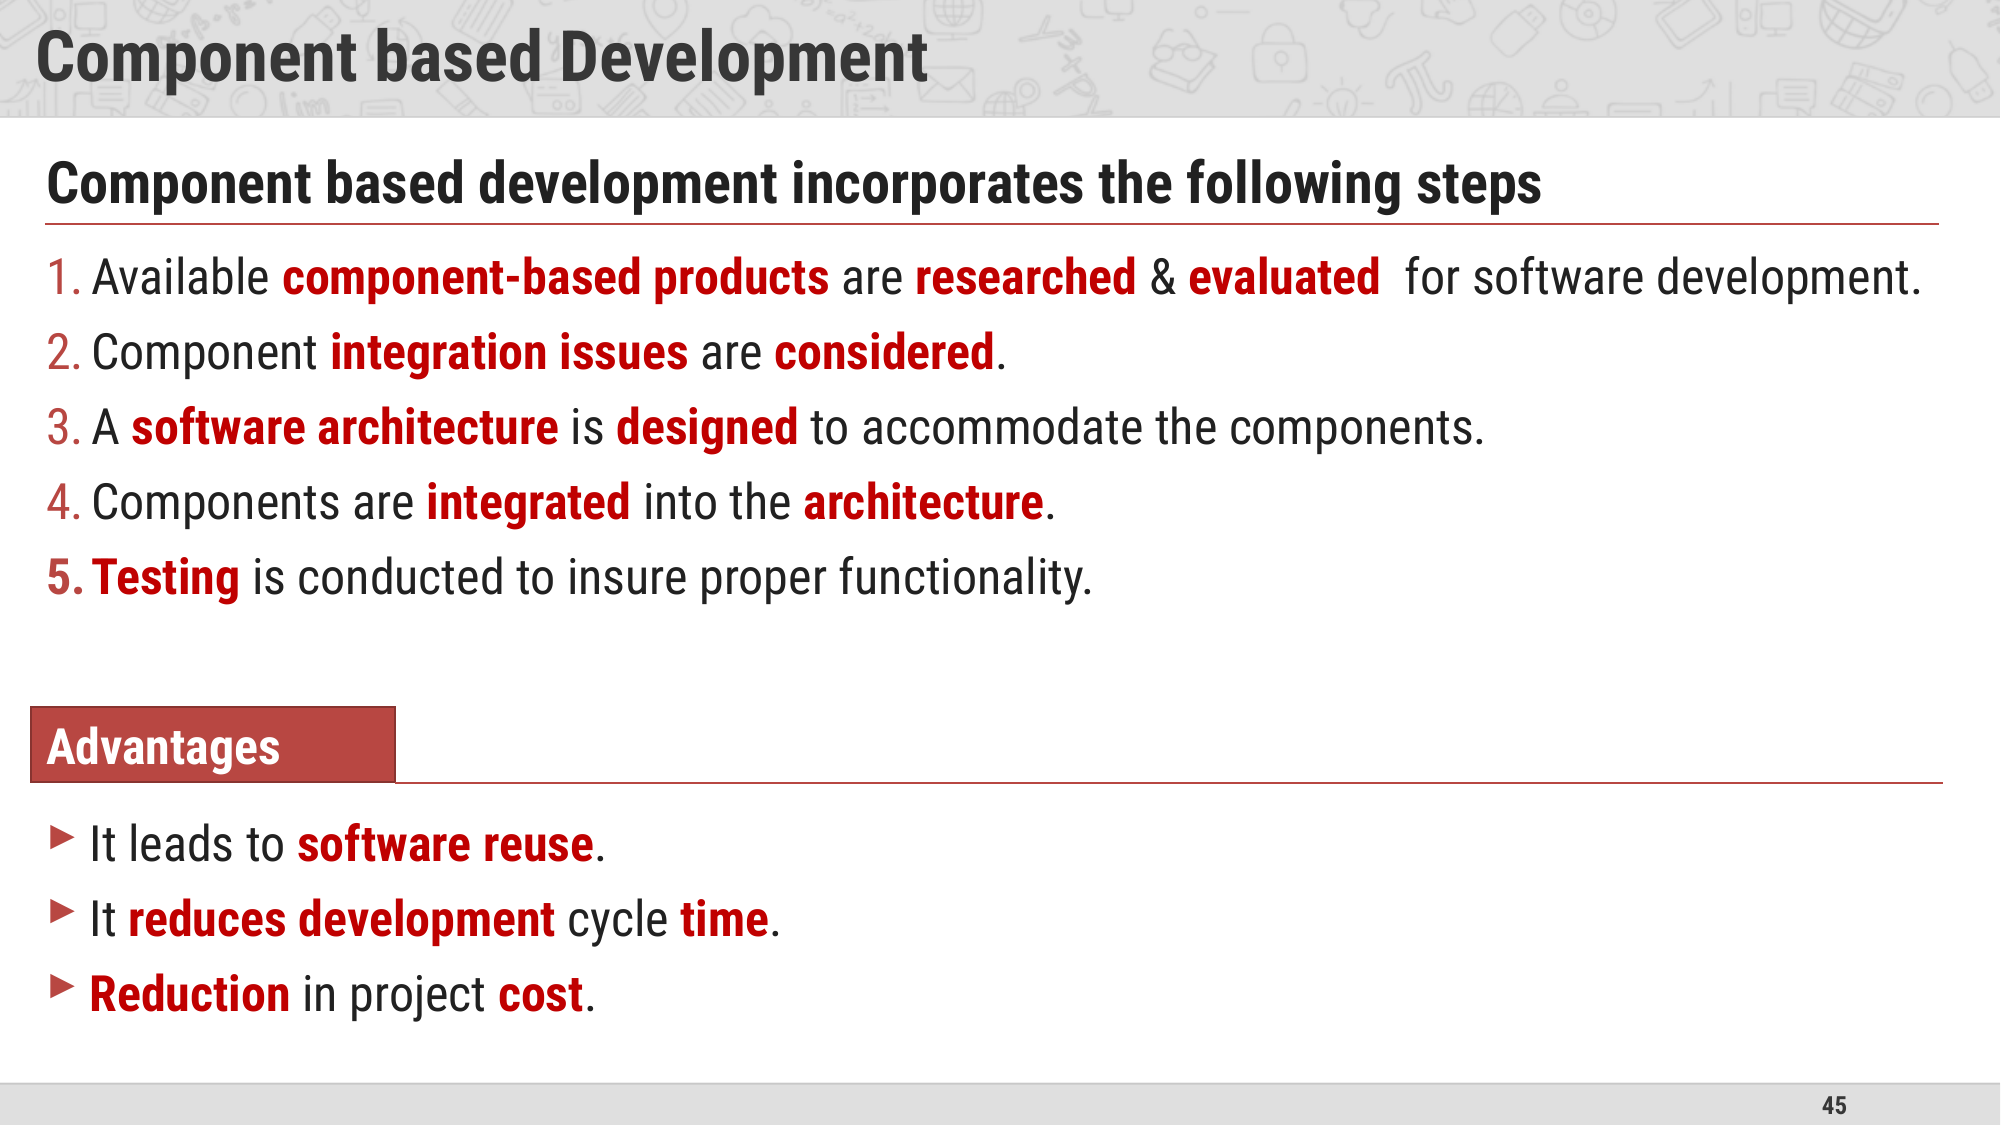

# Component based Development
Component based development incorporates the following steps
Available component-based products are researched & evaluated  for software development.
Component integration issues are considered.
A software architecture is designed to accommodate the components.
Components are integrated into the architecture.
Testing is conducted to insure proper functionality.
Advantages
It leads to software reuse.
It reduces development cycle time.
Reduction in project cost.